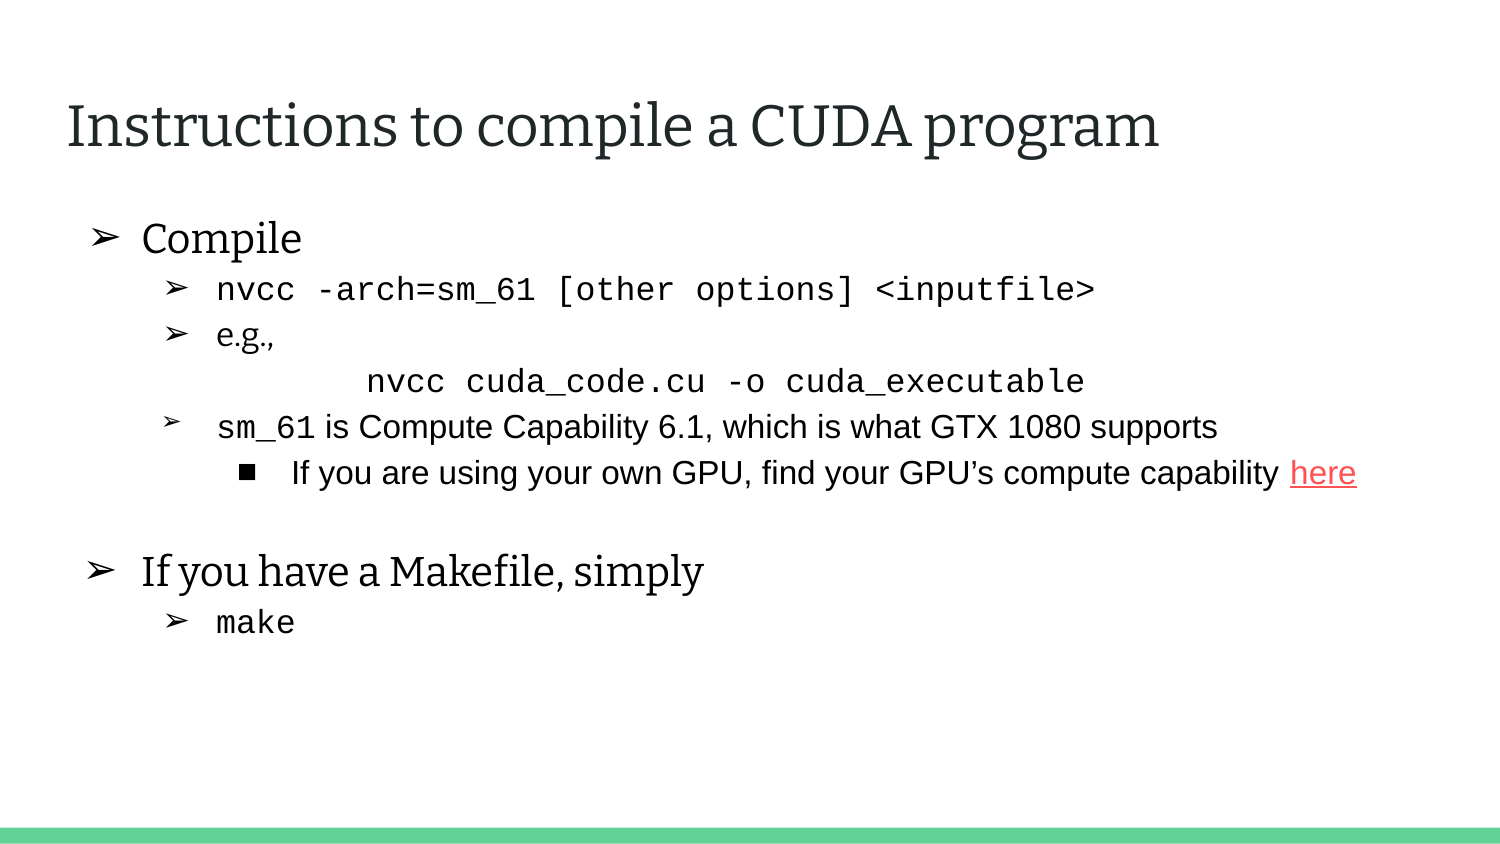

# Instructions to compile a CUDA program
Compile
nvcc -arch=sm_61 [other options] <inputfile>
e.g.,
	nvcc cuda_code.cu -o cuda_executable
sm_61 is Compute Capability 6.1, which is what GTX 1080 supports
If you are using your own GPU, find your GPU’s compute capability here
If you have a Makefile, simply
make